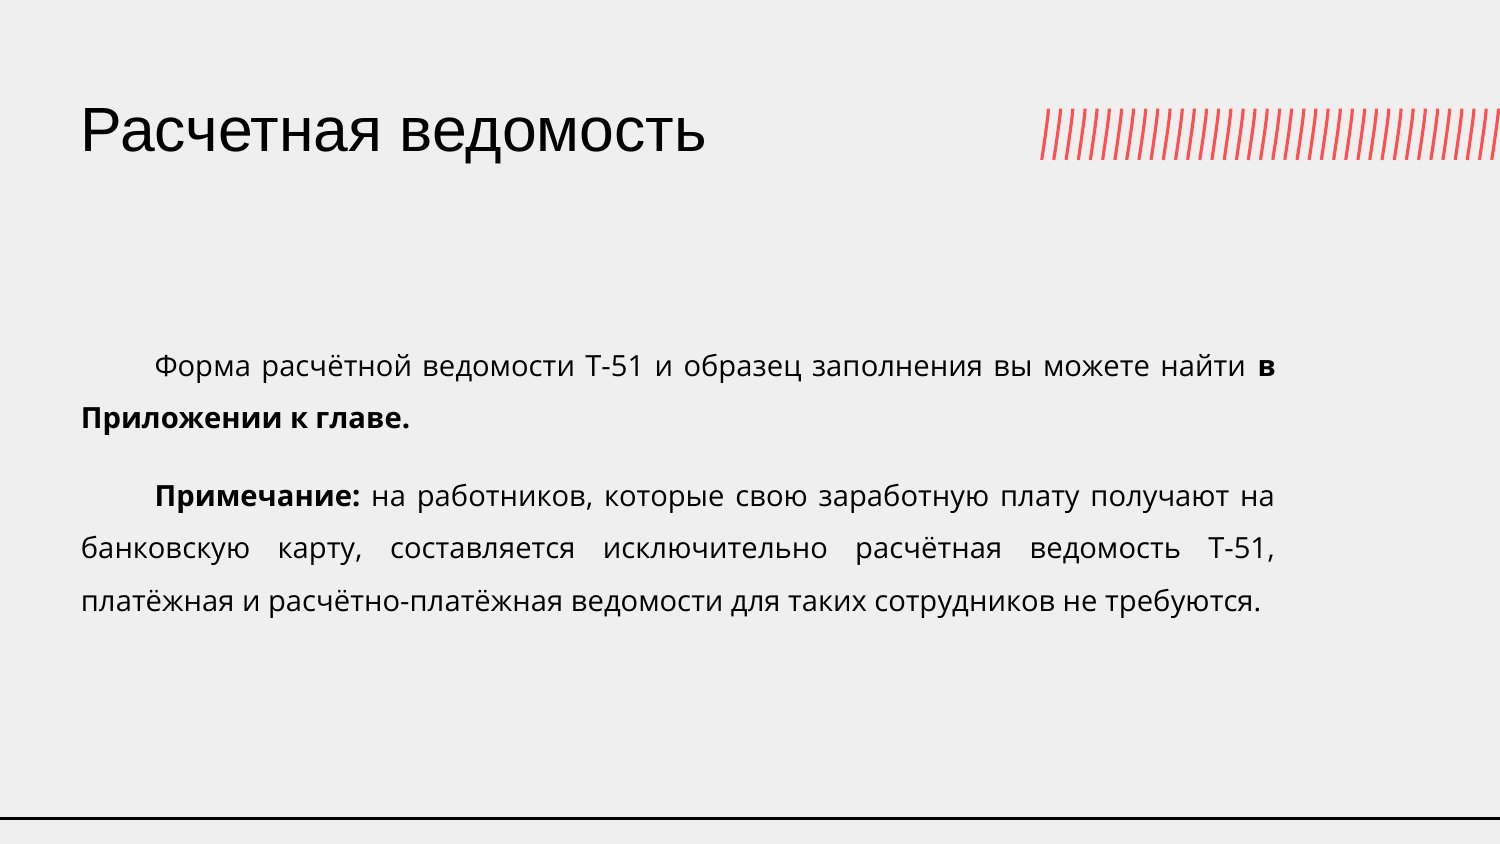

# Расчетная ведомость
Форма расчётной ведомости Т-51 и образец заполнения вы можете найти в Приложении к главе.
Примечание: на работников, которые свою заработную плату получают на банковскую карту, составляется исключительно расчётная ведомость Т-51, платёжная и расчётно-платёжная ведомости для таких сотрудников не требуются.